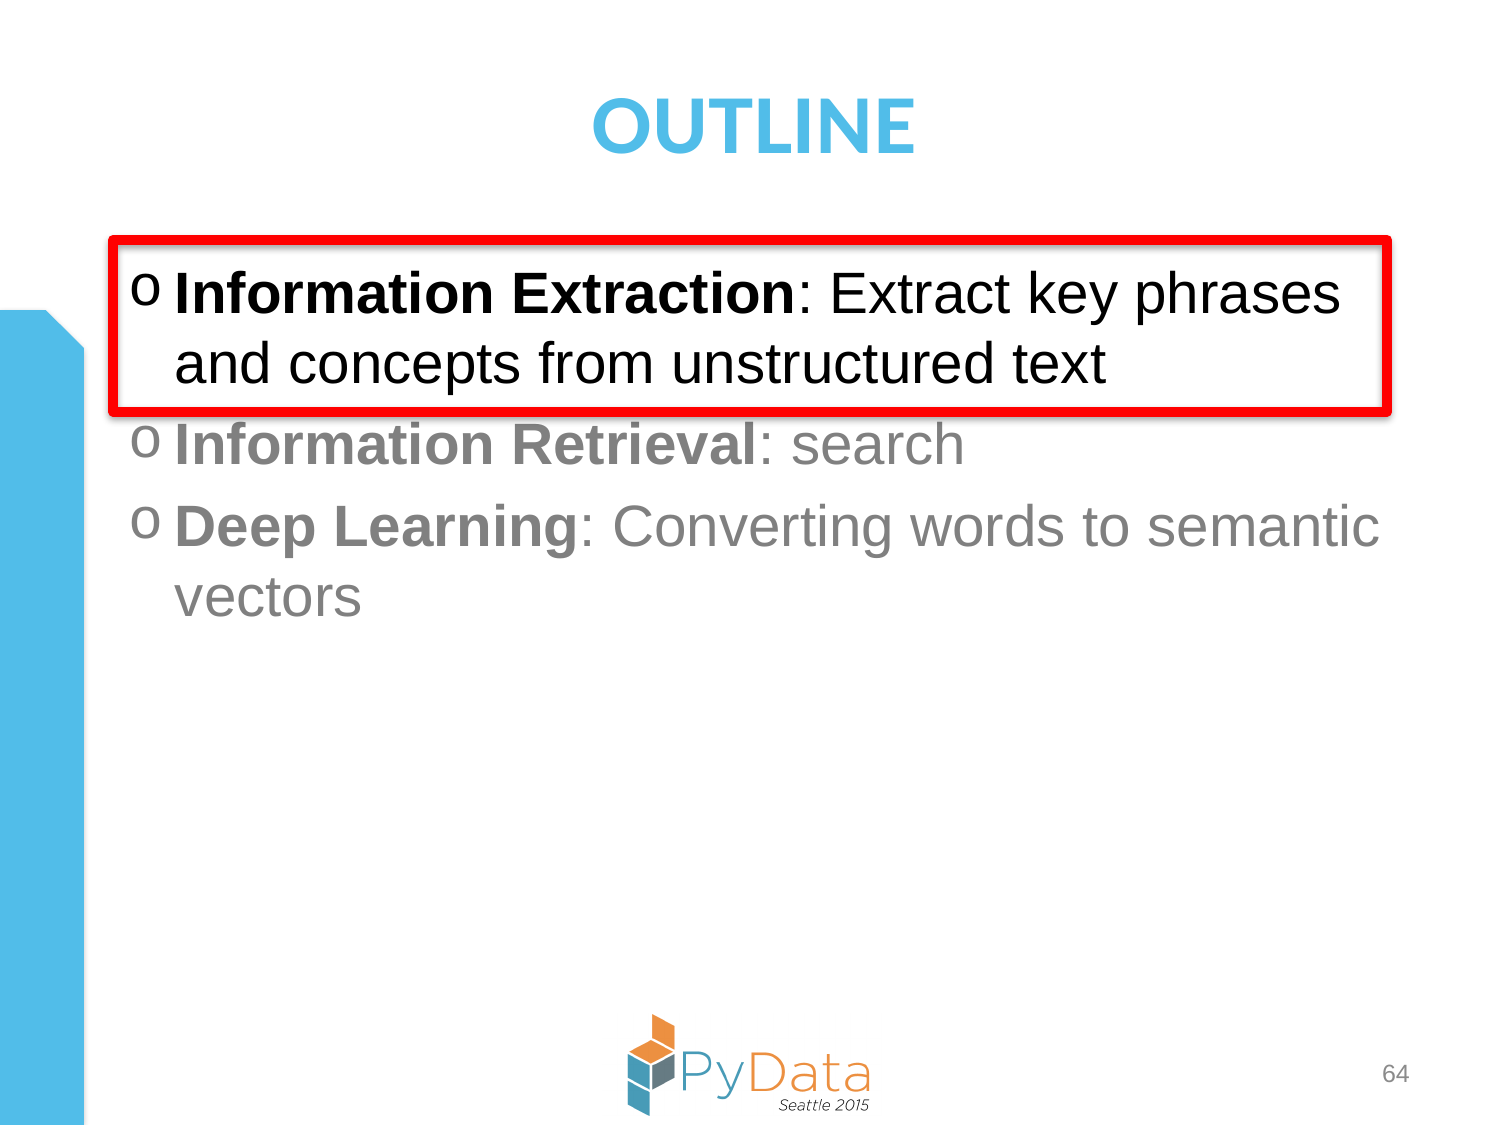

# Outline

Information Extraction: Extract key phrases and concepts from unstructured text
Information Retrieval: search
Deep Learning: Converting words to semantic vectors
64